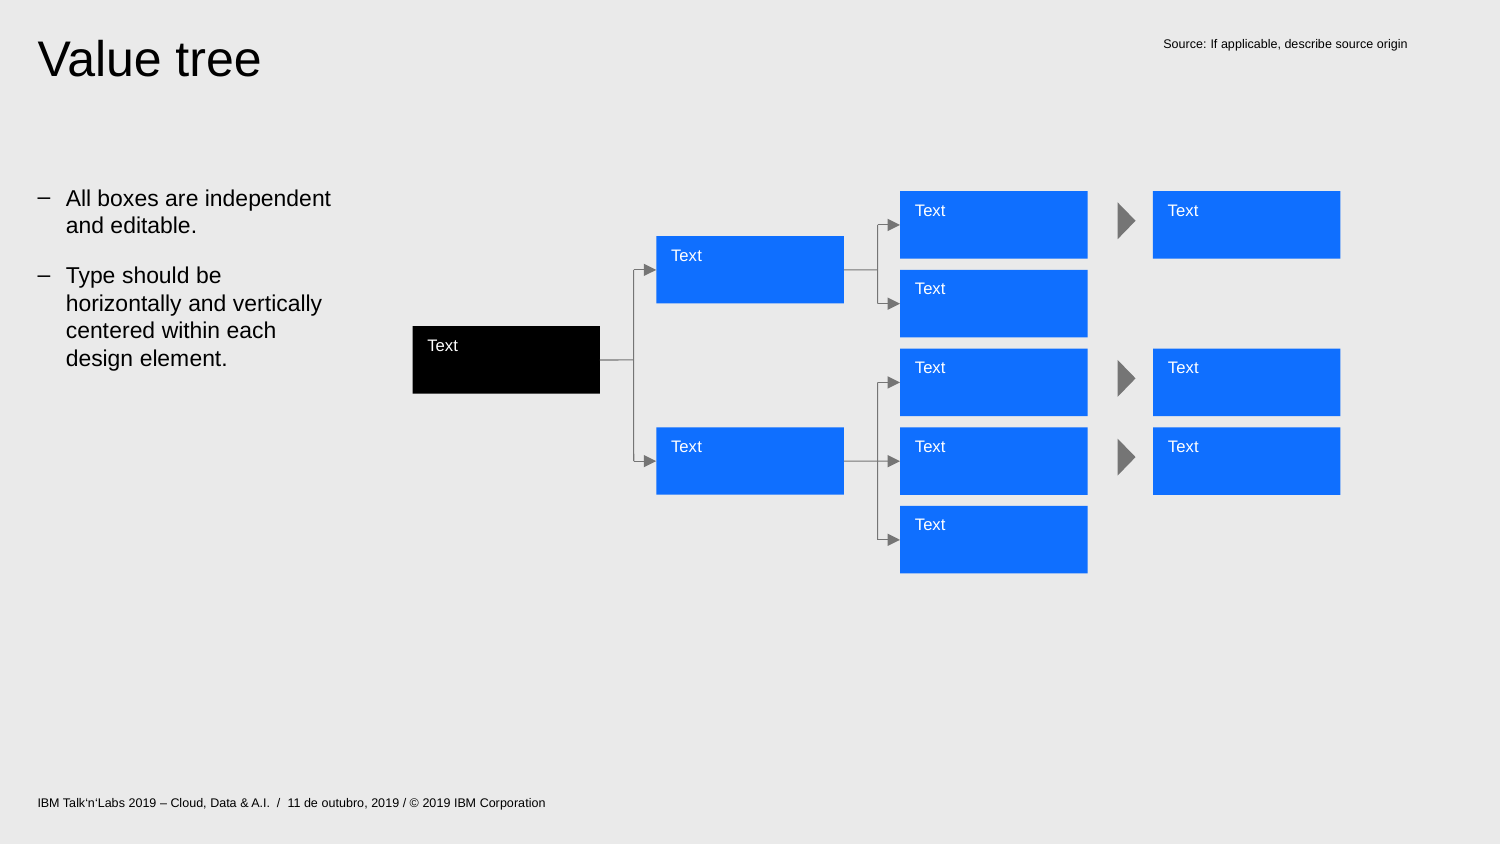

Source:	If applicable, describe source origin
# Value tree
All boxes are independent and editable.
Type should be horizontally and vertically centered within each design element.

Text
Text

Text

Text

Text
Text
Text

Text
Text
Text

Text

IBM Talk‘n‘Labs 2019 – Cloud, Data & A.I.  /  11 de outubro, 2019 / © 2019 IBM Corporation